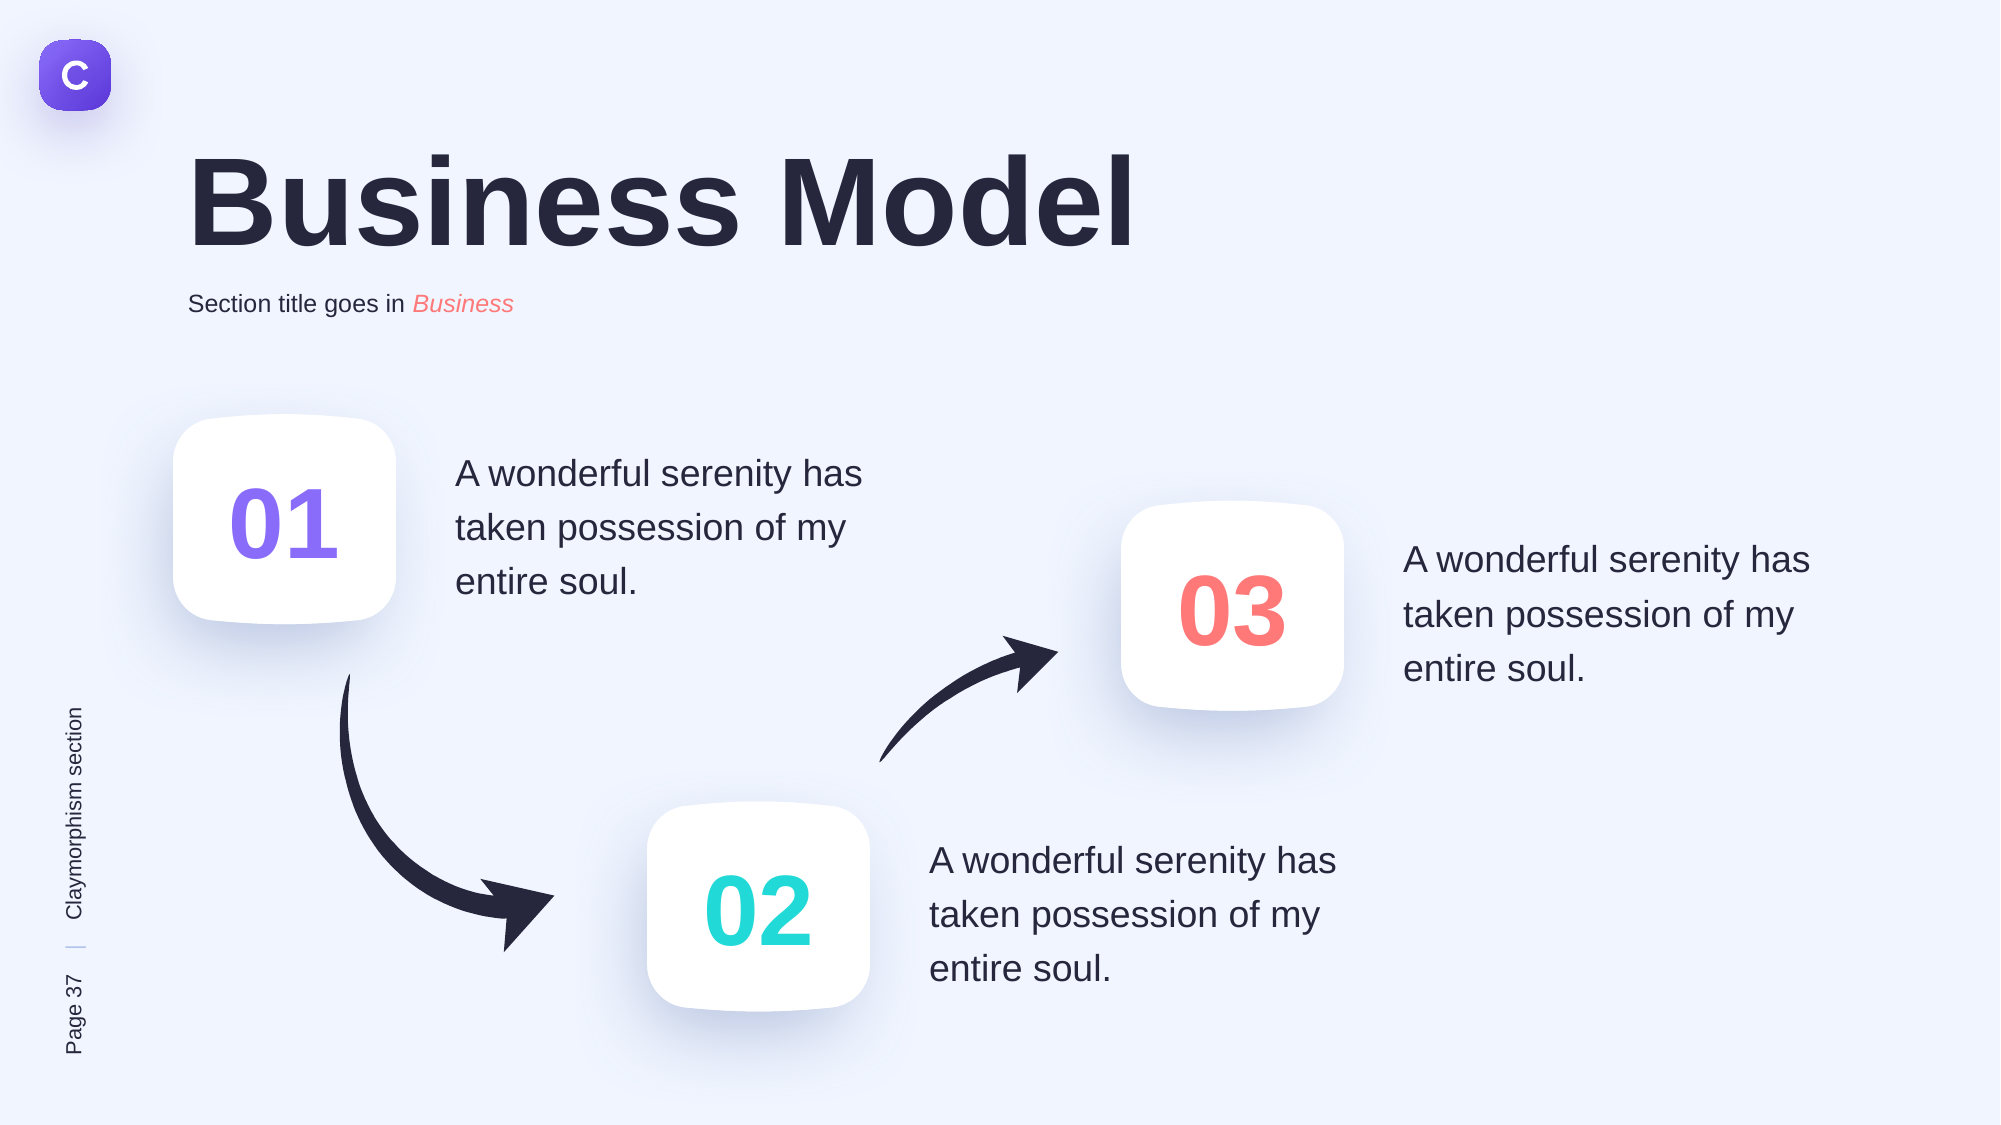

Business Model
Section title goes in Business

A wonderful serenity has taken possession of my entire soul.
01

A wonderful serenity has taken possession of my entire soul.
03

A wonderful serenity has taken possession of my entire soul.
02